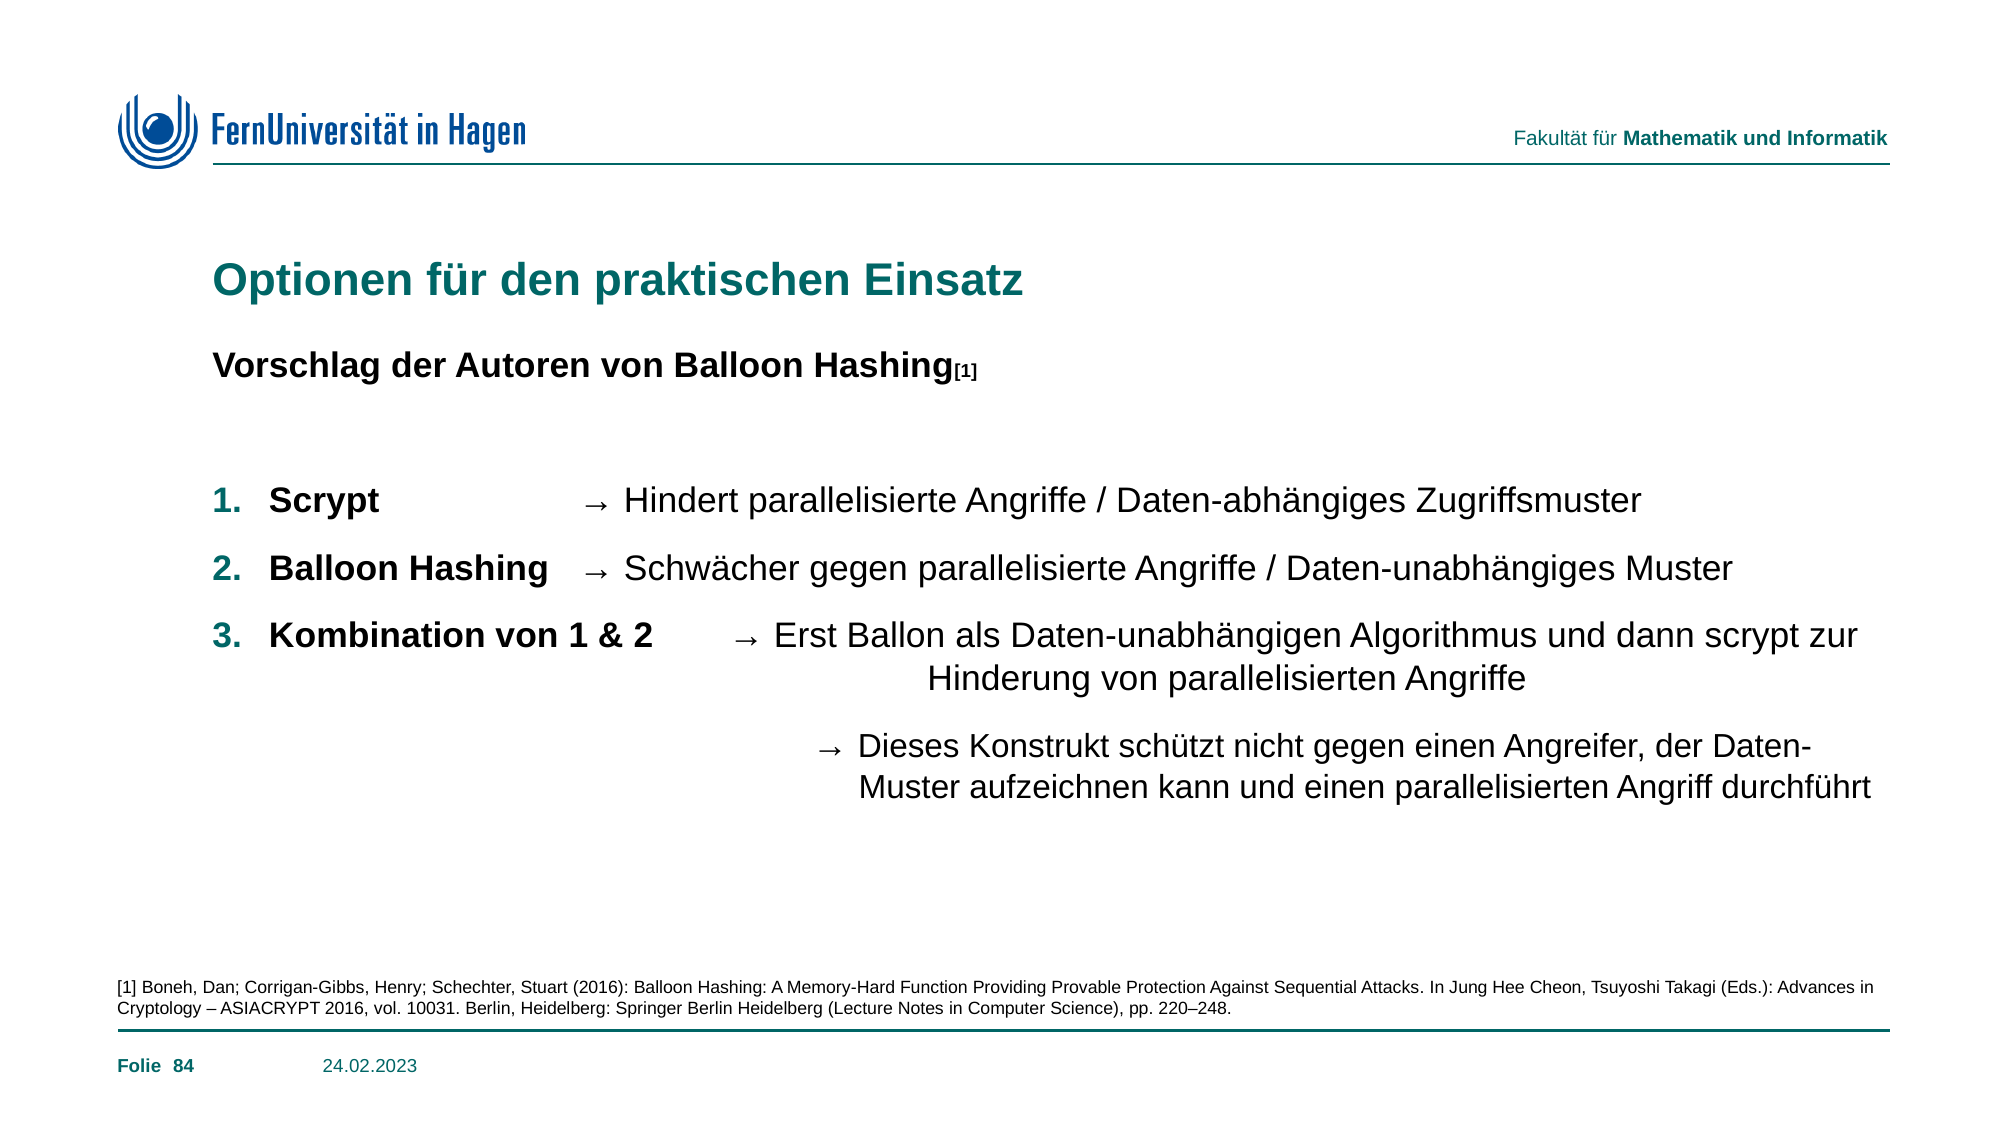

# Optionen für den praktischen Einsatz
Vorschlag der Autoren von Balloon Hashing[1]

Scrypt		 → Hindert parallelisierte Angriffe / Daten-abhängiges Zugriffsmuster
Balloon Hashing	 → Schwächer gegen parallelisierte Angriffe / Daten-unabhängiges Muster
Kombination von 1 & 2	 → Erst Ballon als Daten-unabhängigen Algorithmus und dann scrypt zur 				      Hinderung von parallelisierten Angriffe
				→ Dieses Konstrukt schützt nicht gegen einen Angreifer, der Daten-					     Muster aufzeichnen kann und einen parallelisierten Angriff durchführt
[1] Boneh, Dan; Corrigan-Gibbs, Henry; Schechter, Stuart (2016): Balloon Hashing: A Memory-Hard Function Providing Provable Protection Against Sequential Attacks. In Jung Hee Cheon, Tsuyoshi Takagi (Eds.): Advances in Cryptology – ASIACRYPT 2016, vol. 10031. Berlin, Heidelberg: Springer Berlin Heidelberg (Lecture Notes in Computer Science), pp. 220–248.

84
24.02.2023